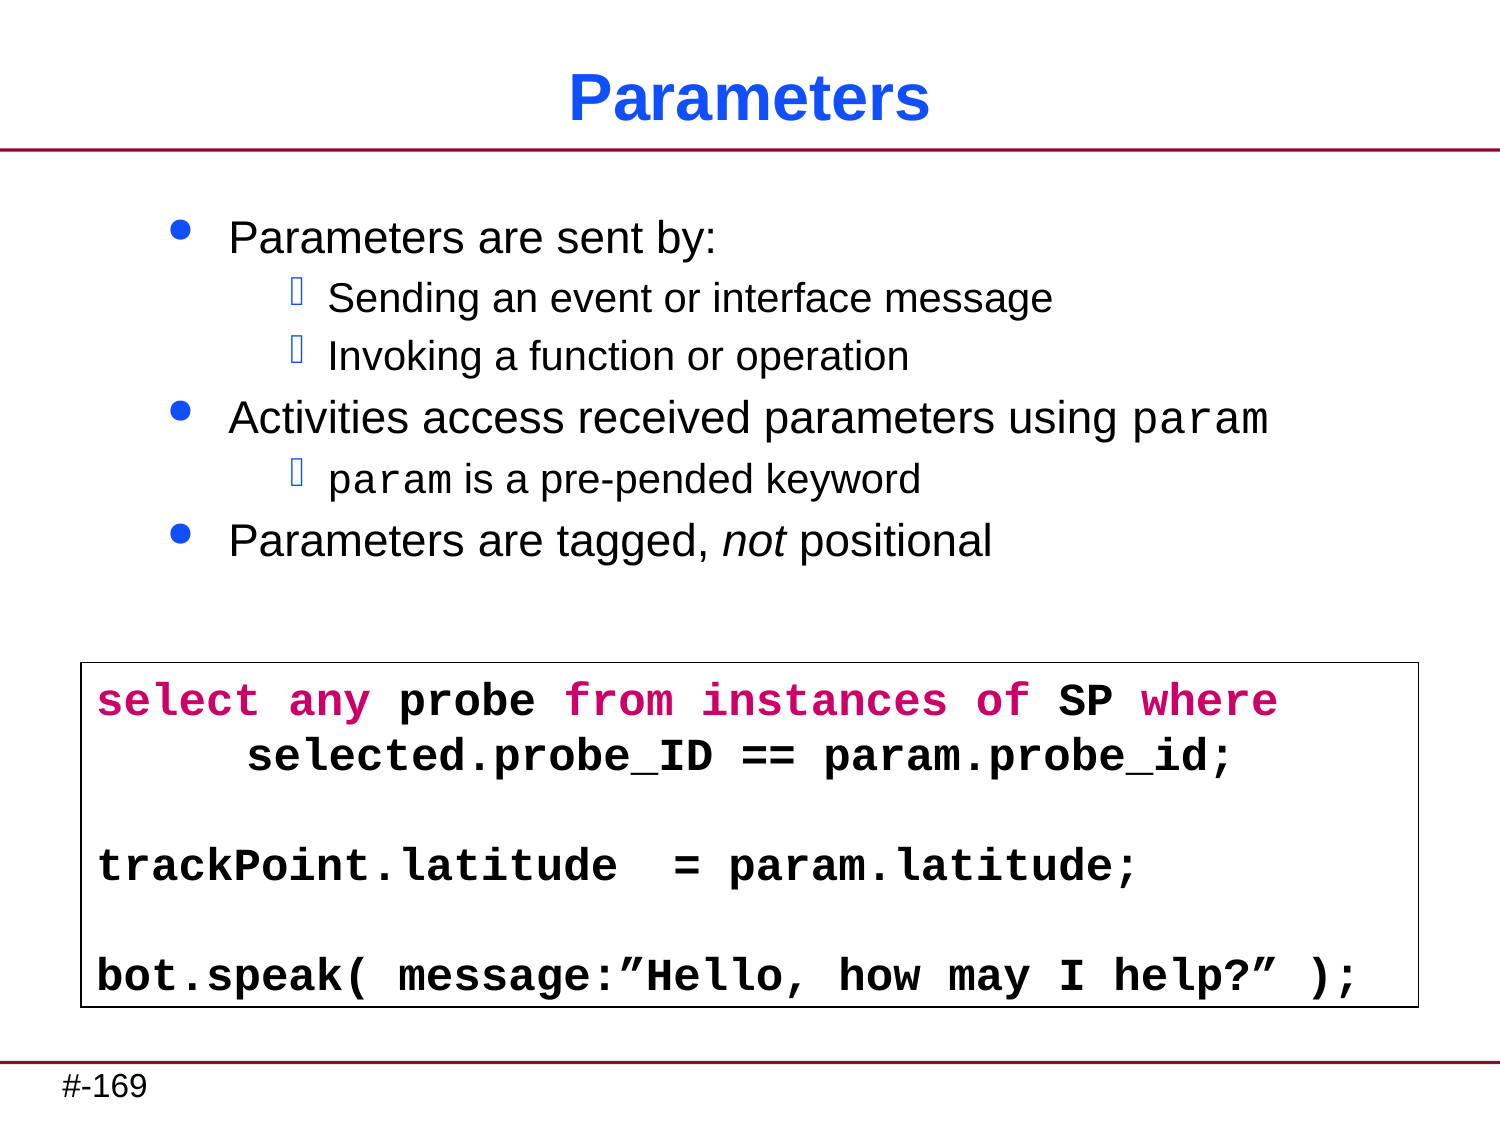

# Parameters
Parameters are sent by:
Sending an event or interface message
Invoking a function or operation
Activities access received parameters using param
param is a pre-pended keyword
Parameters are tagged, not positional

select any probe from instances of SP where
	selected.probe_ID == param.probe_id;

trackPoint.latitude  = param.latitude;

bot.speak( message:”Hello, how may I help?” );